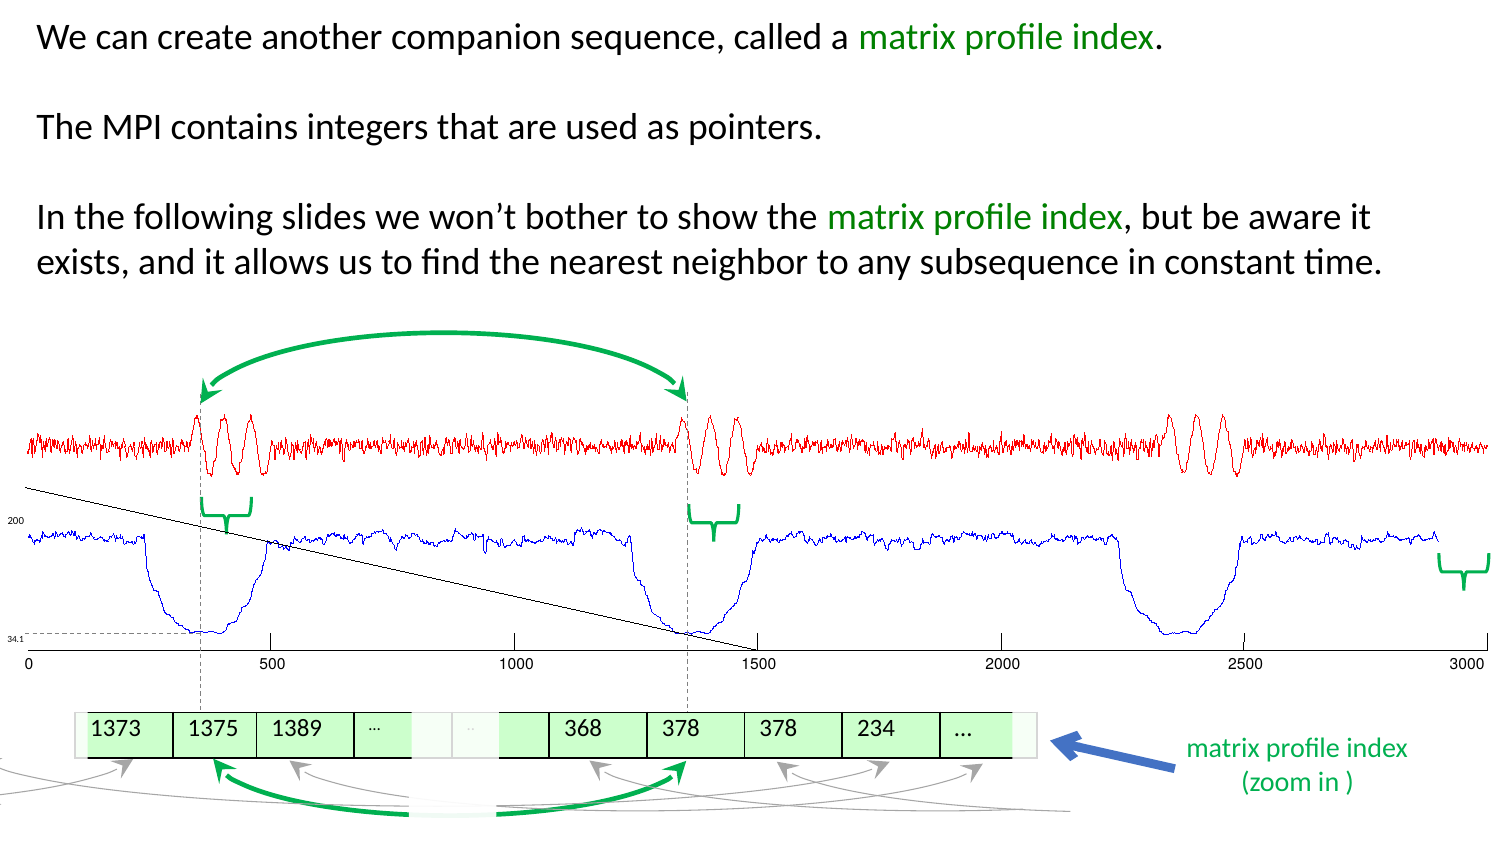

We can create another companion sequence, called a matrix profile index.

The MPI contains integers that are used as pointers.
In the following slides we won’t bother to show the matrix profile index, but be aware it exists, and it allows us to find the nearest neighbor to any subsequence in constant time.

200

34.1

0
500
1000
1500
2000
2500
3000

| 1373 | 1375 | 1389 | … | .. | 368 | 378 | 378 | 234 | … |
| --- | --- | --- | --- | --- | --- | --- | --- | --- | --- |
matrix profile index
(zoom in )